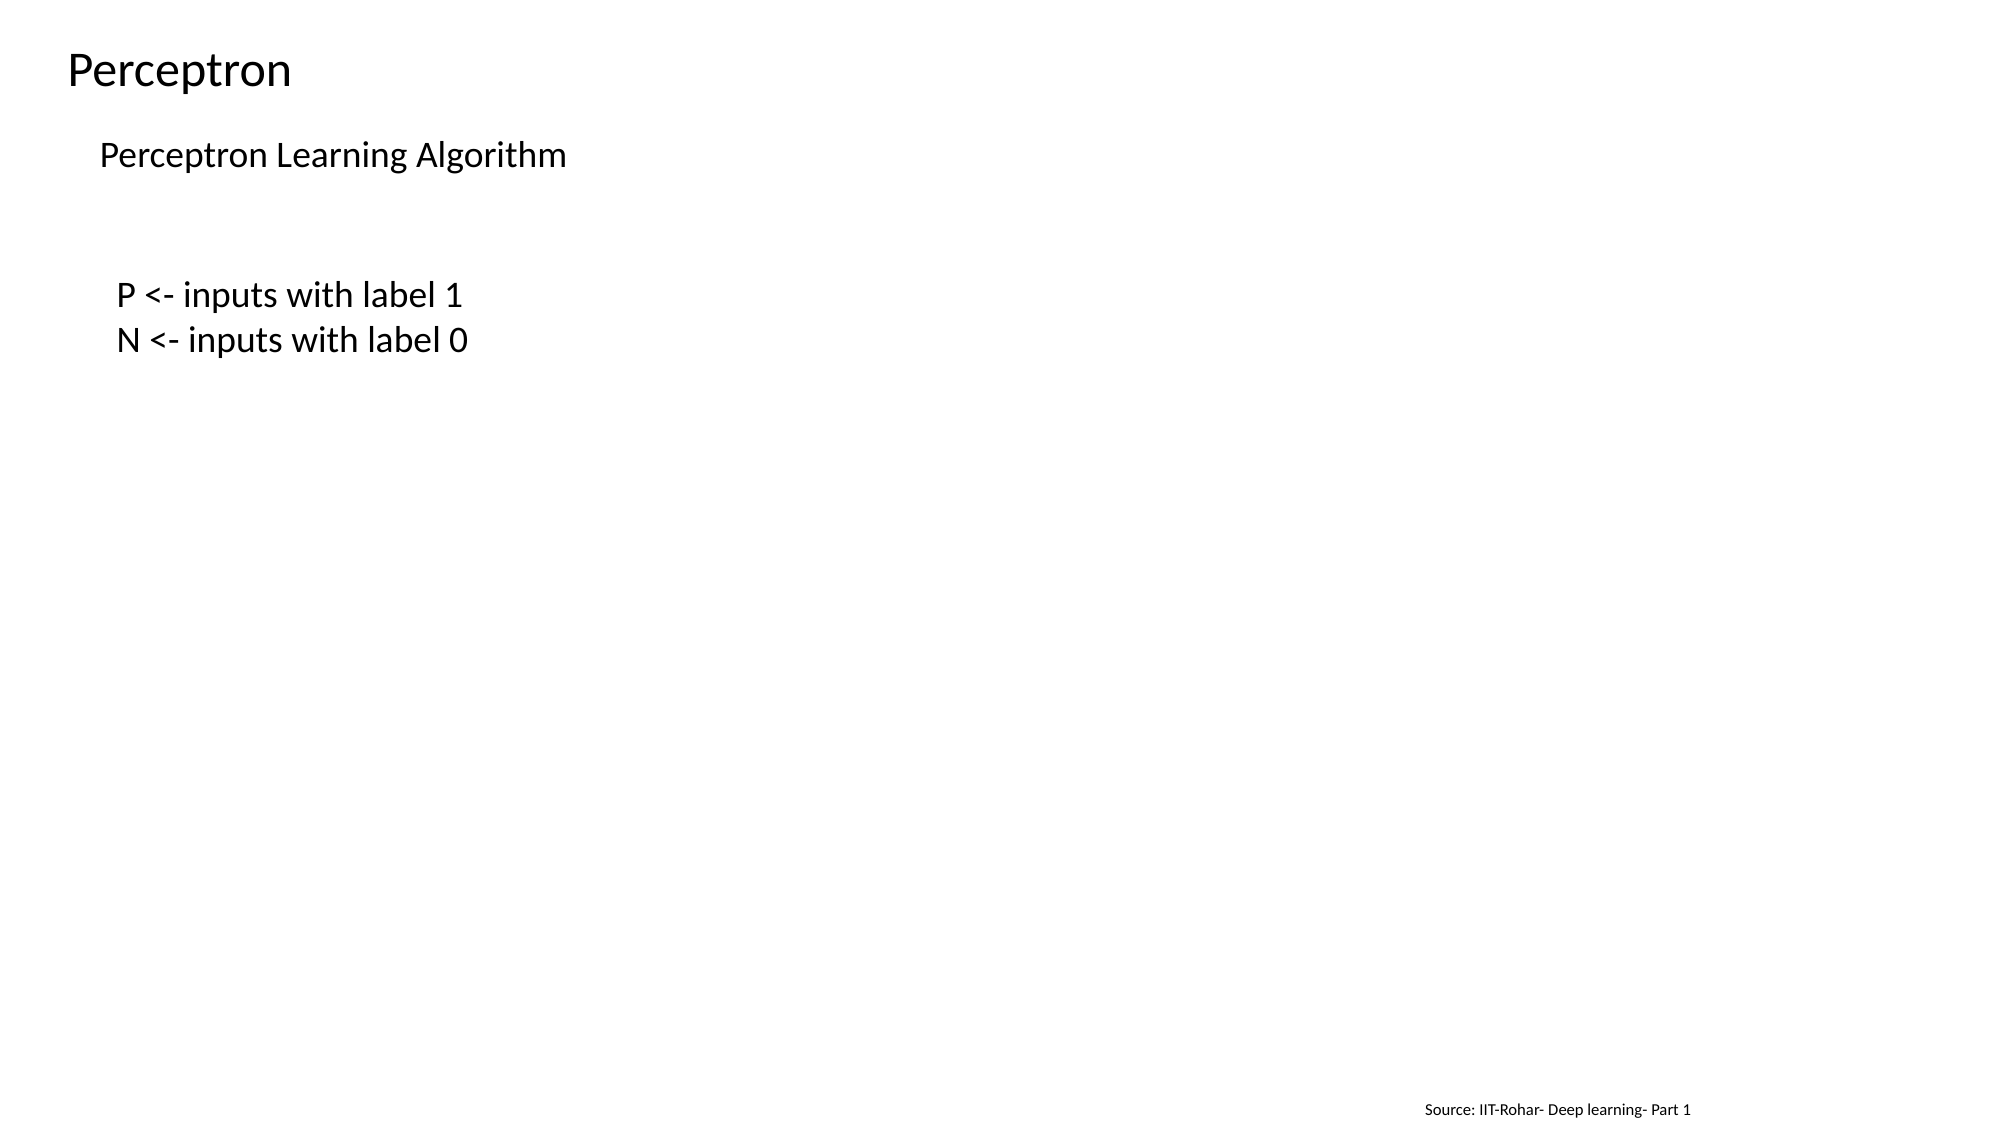

# Perceptron
Perceptron Learning Algorithm
P <- inputs with label 1
N <- inputs with label 0

Source: IIT-Rohar- Deep learning- Part 1